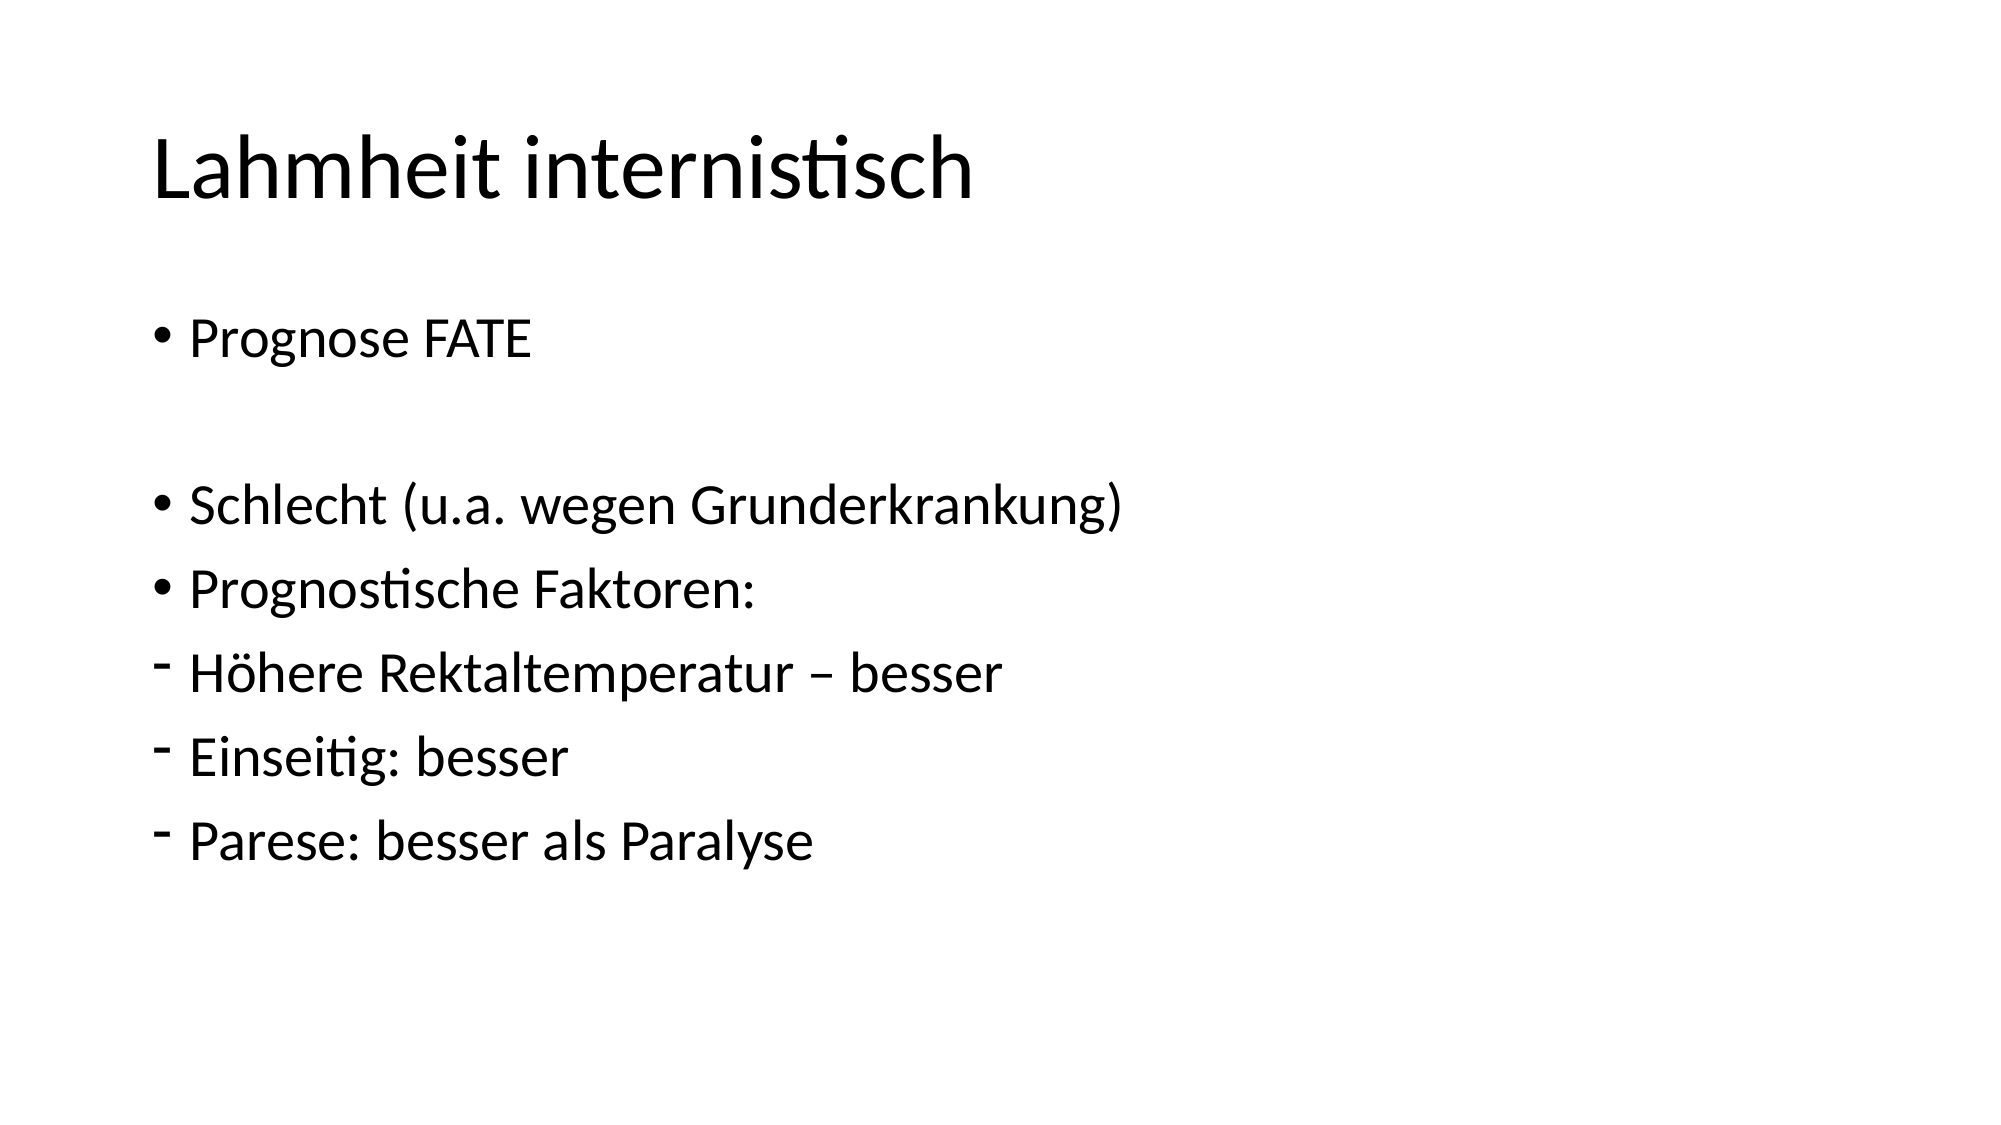

# Lahmheit internistisch
Prognose FATE

Schlecht (u.a. wegen Grunderkrankung)
Prognostische Faktoren:
Höhere Rektaltemperatur – besser
Einseitig: besser
Parese: besser als Paralyse